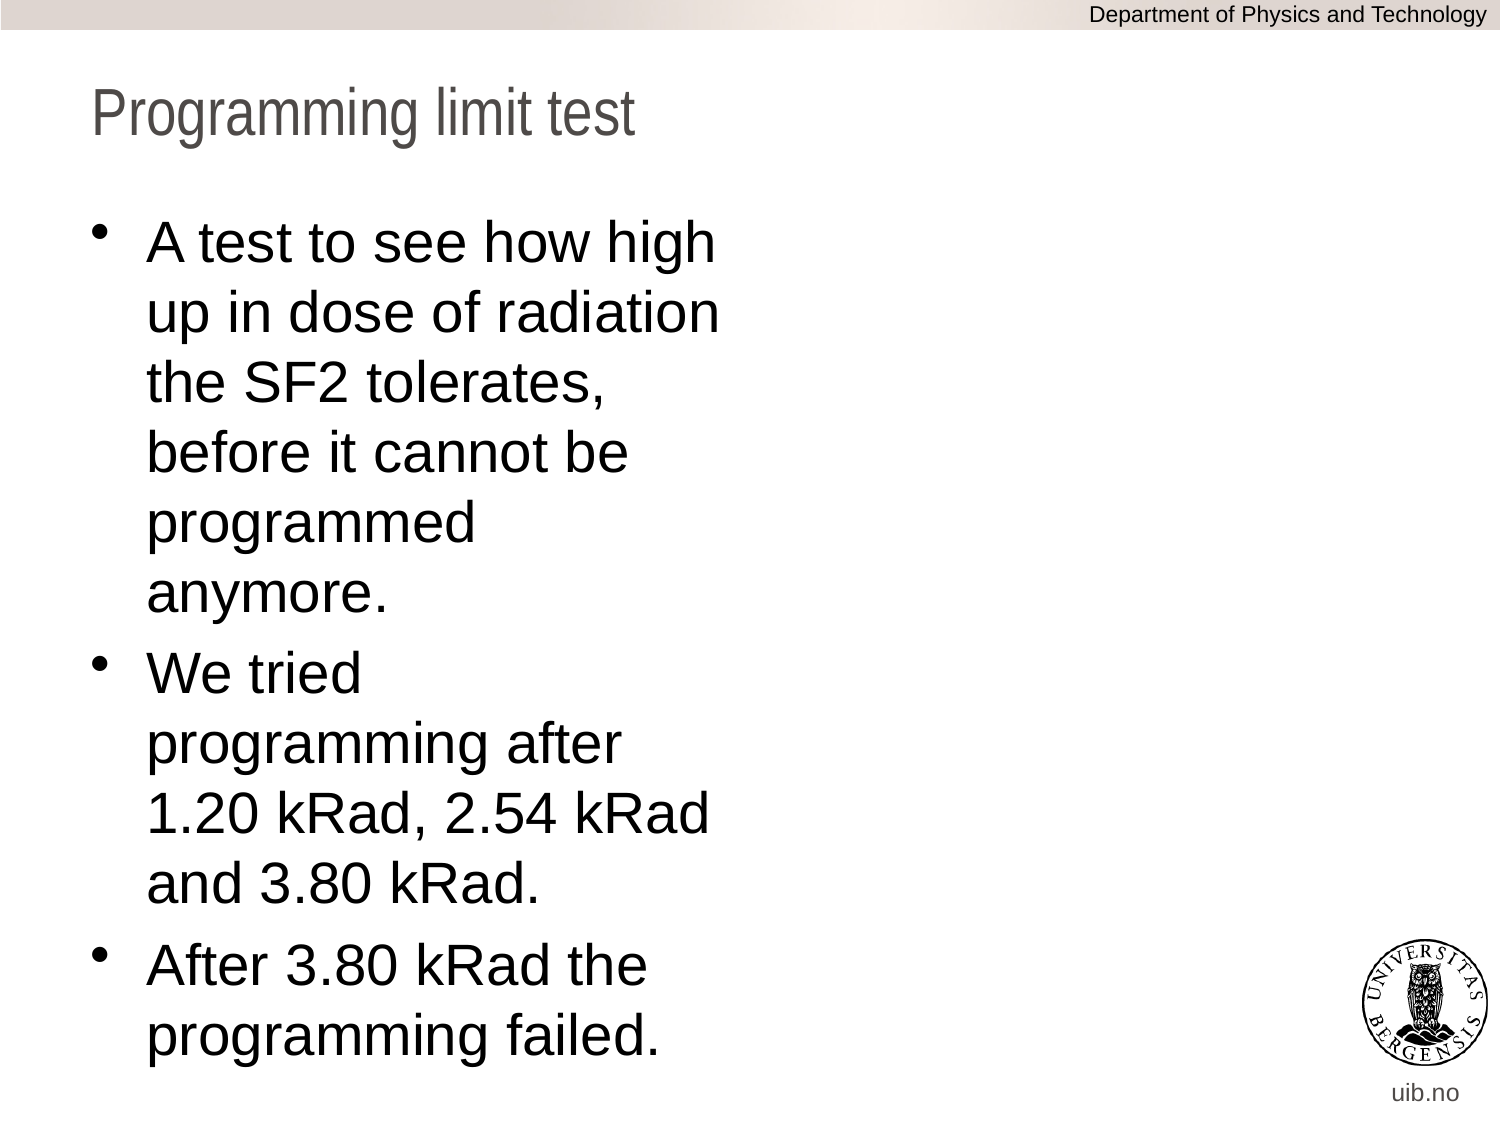

Department of Physics and Technology
# Programming limit test
A test to see how high up in dose of radiation the SF2 tolerates, before it cannot be programmed anymore.
We tried programming after 1.20 kRad, 2.54 kRad and 3.80 kRad.
After 3.80 kRad the programming failed.